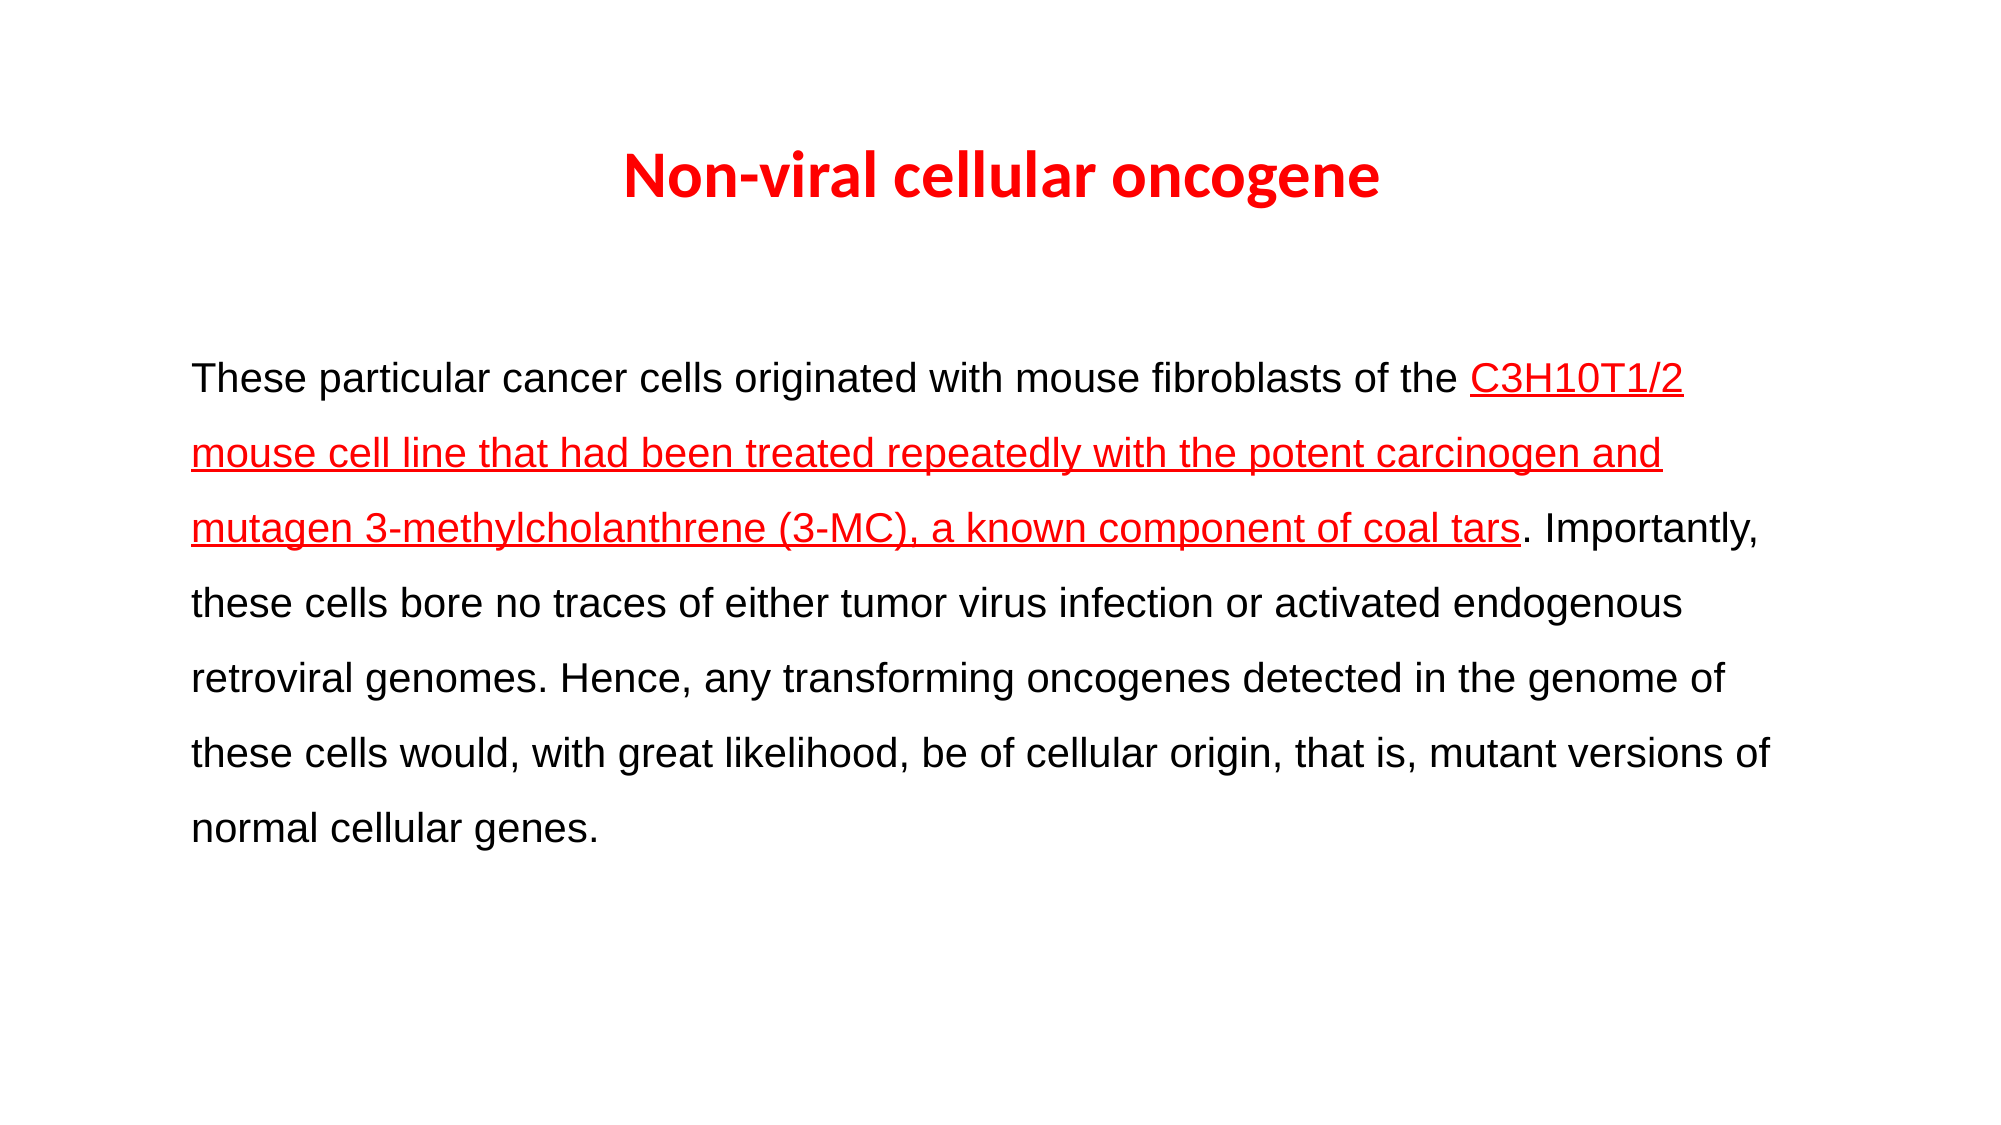

Non-viral cellular oncogene
These particular cancer cells originated with mouse fibroblasts of the C3H10T1/2 mouse cell line that had been treated repeatedly with the potent carcinogen and mutagen 3-methylcholanthrene (3-MC), a known component of coal tars. Importantly, these cells bore no traces of either tumor virus infection or activated endogenous retroviral genomes. Hence, any transforming oncogenes detected in the genome of these cells would, with great likelihood, be of cellular origin, that is, mutant versions of normal cellular genes.